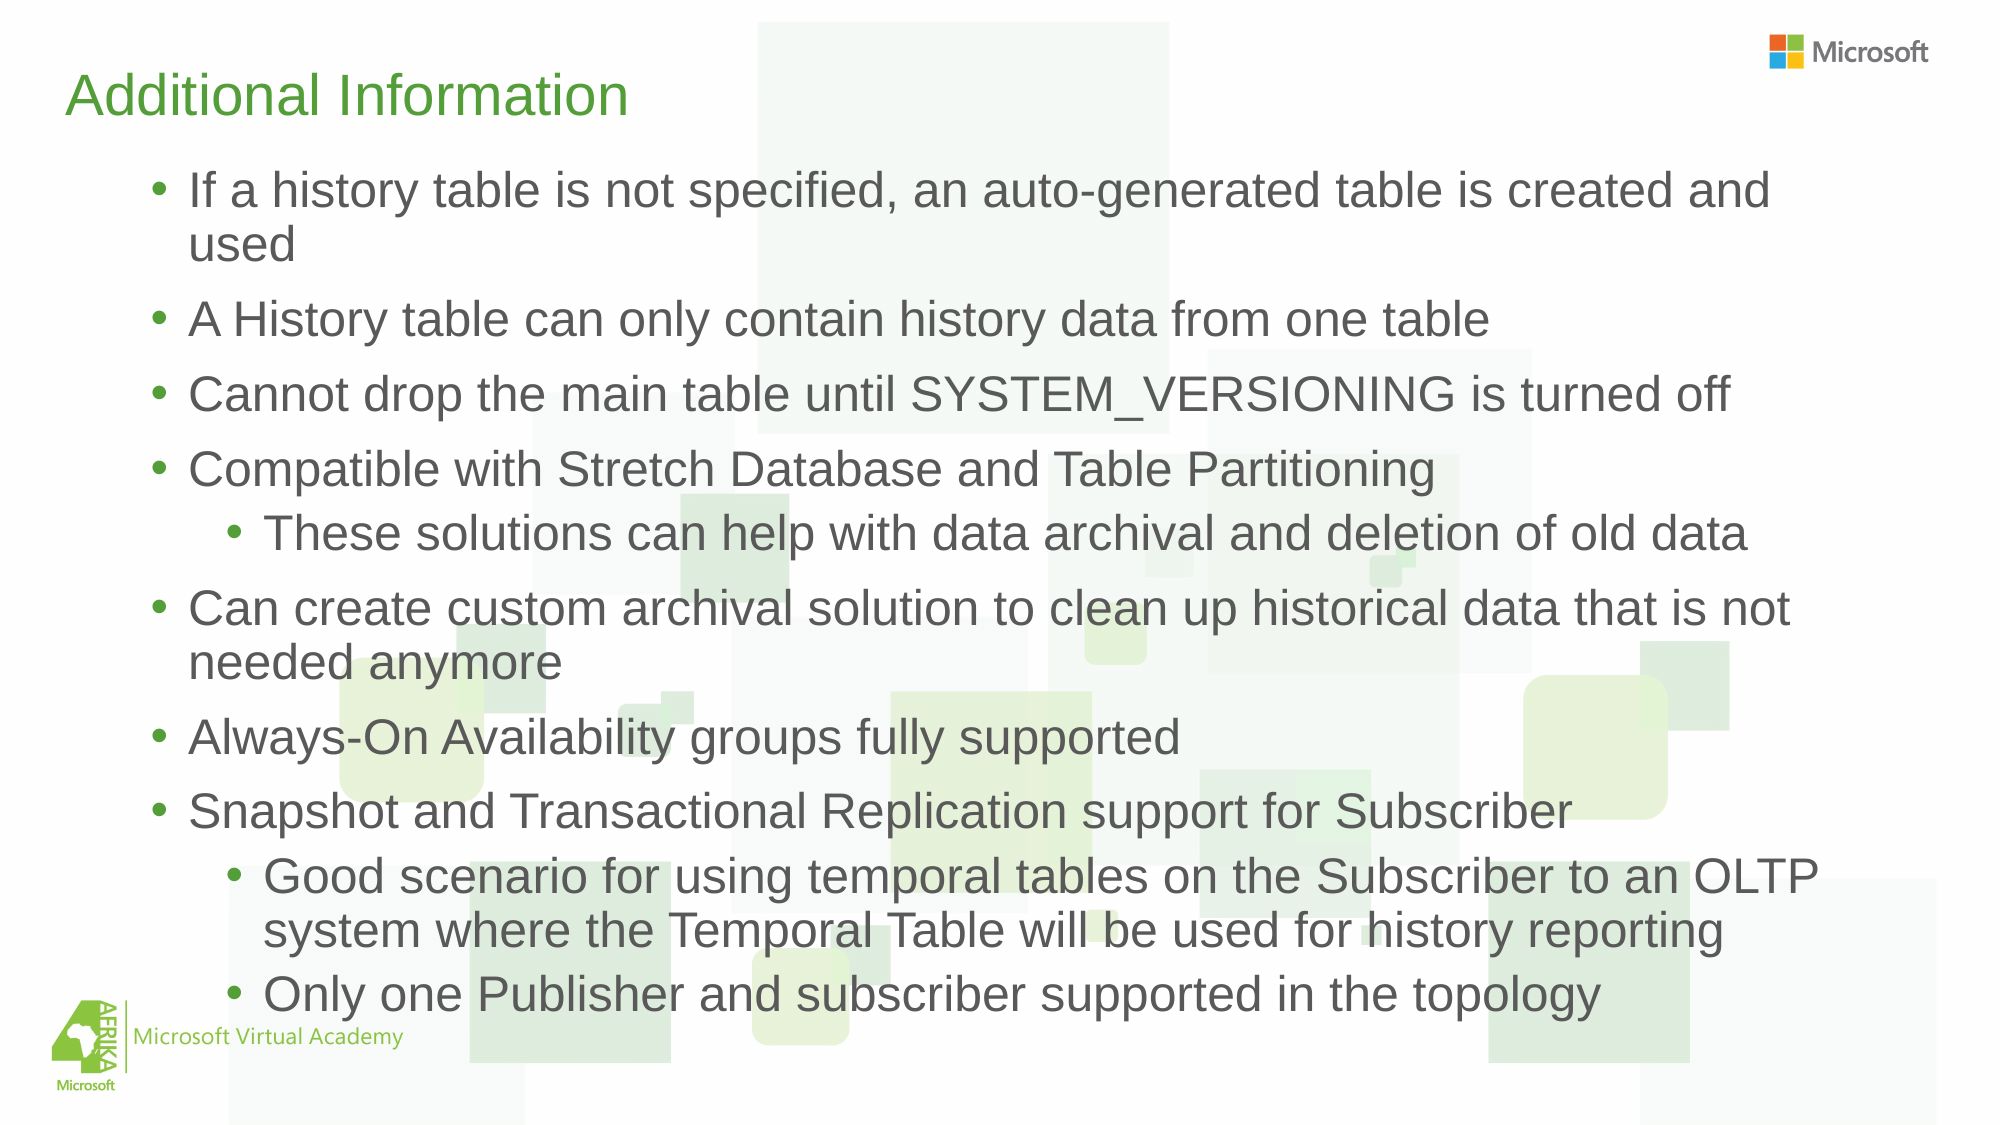

# Additional Information
If a history table is not specified, an auto-generated table is created and used
A History table can only contain history data from one table
Cannot drop the main table until SYSTEM_VERSIONING is turned off
Compatible with Stretch Database and Table Partitioning
These solutions can help with data archival and deletion of old data
Can create custom archival solution to clean up historical data that is not needed anymore
Always-On Availability groups fully supported
Snapshot and Transactional Replication support for Subscriber
Good scenario for using temporal tables on the Subscriber to an OLTP system where the Temporal Table will be used for history reporting
Only one Publisher and subscriber supported in the topology